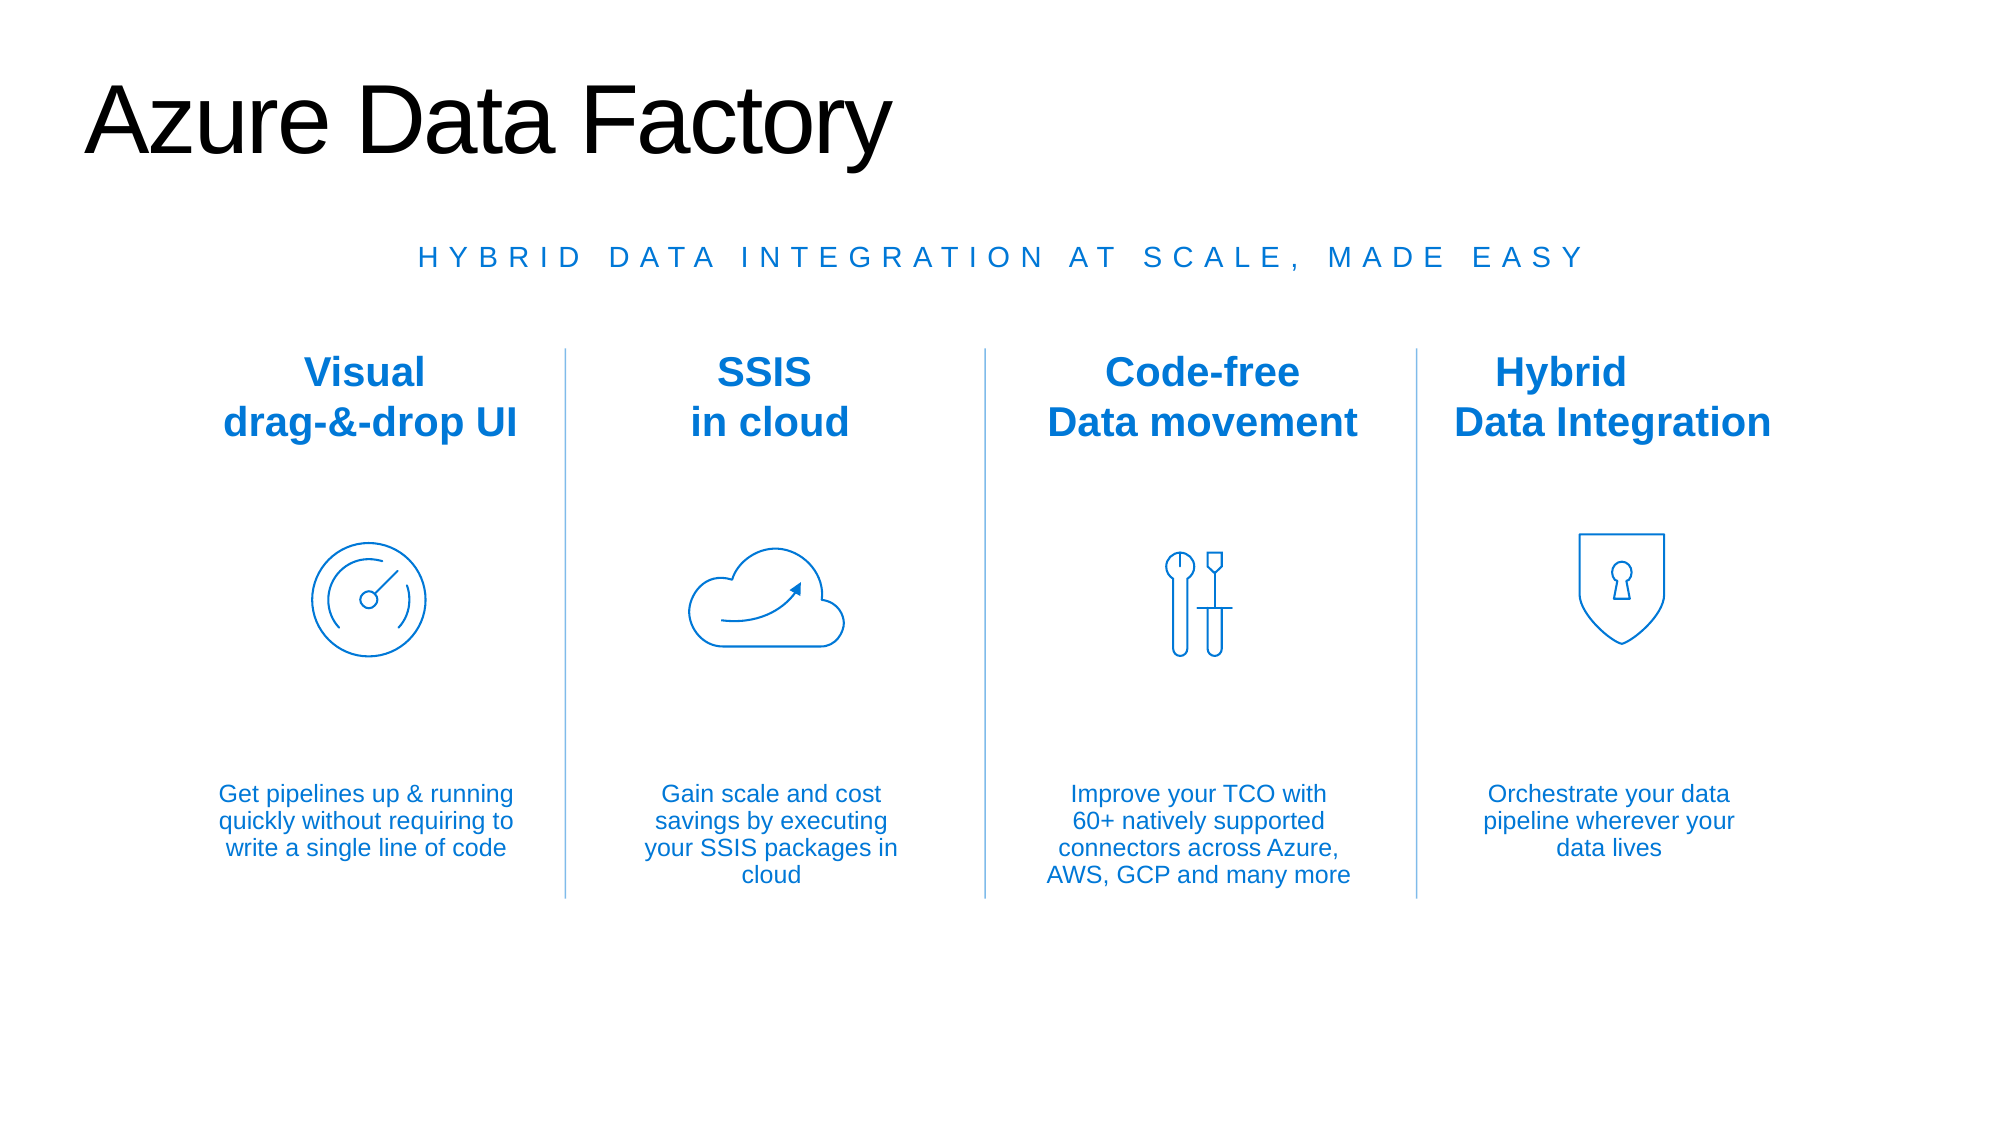

# Azure Data Factory
Hybrid data integration at scale, made easy
Hybrid          Data Integration

Orchestrate your data pipeline wherever your data lives
Visual
drag-&-drop UI

Get pipelines up & running quickly without requiring to write a single line of code
SSIS
in cloud

Gain scale and cost savings by executing your SSIS packages in cloud
Code-free
Data movement

Improve your TCO with 60+ natively supported connectors across Azure, AWS, GCP and many more